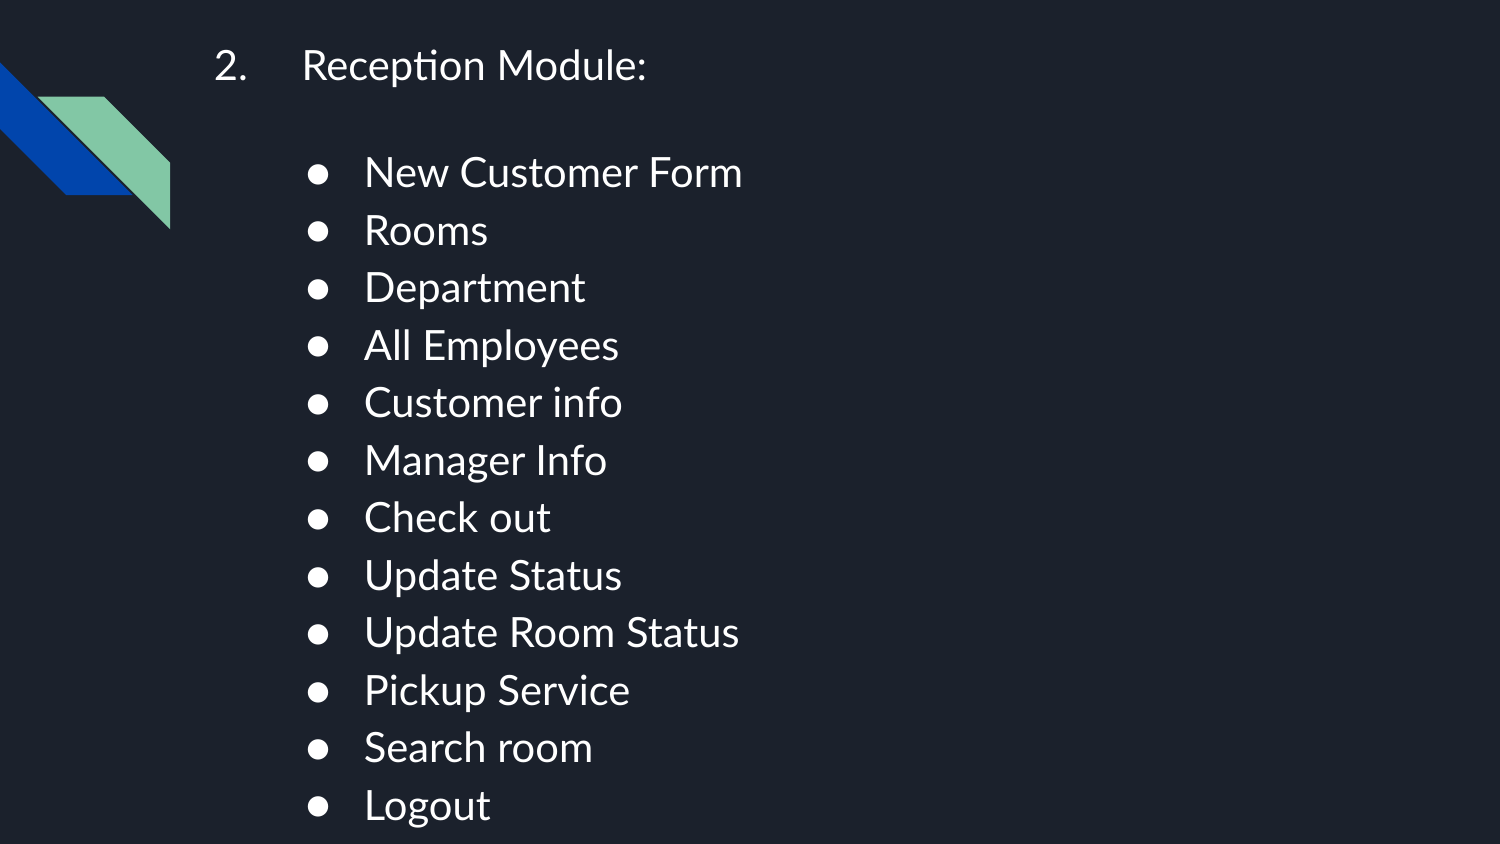

2.     Reception Module:

New Customer Form
Rooms
Department
All Employees
Customer info
Manager Info
Check out
Update Status
Update Room Status
Pickup Service
Search room
Logout